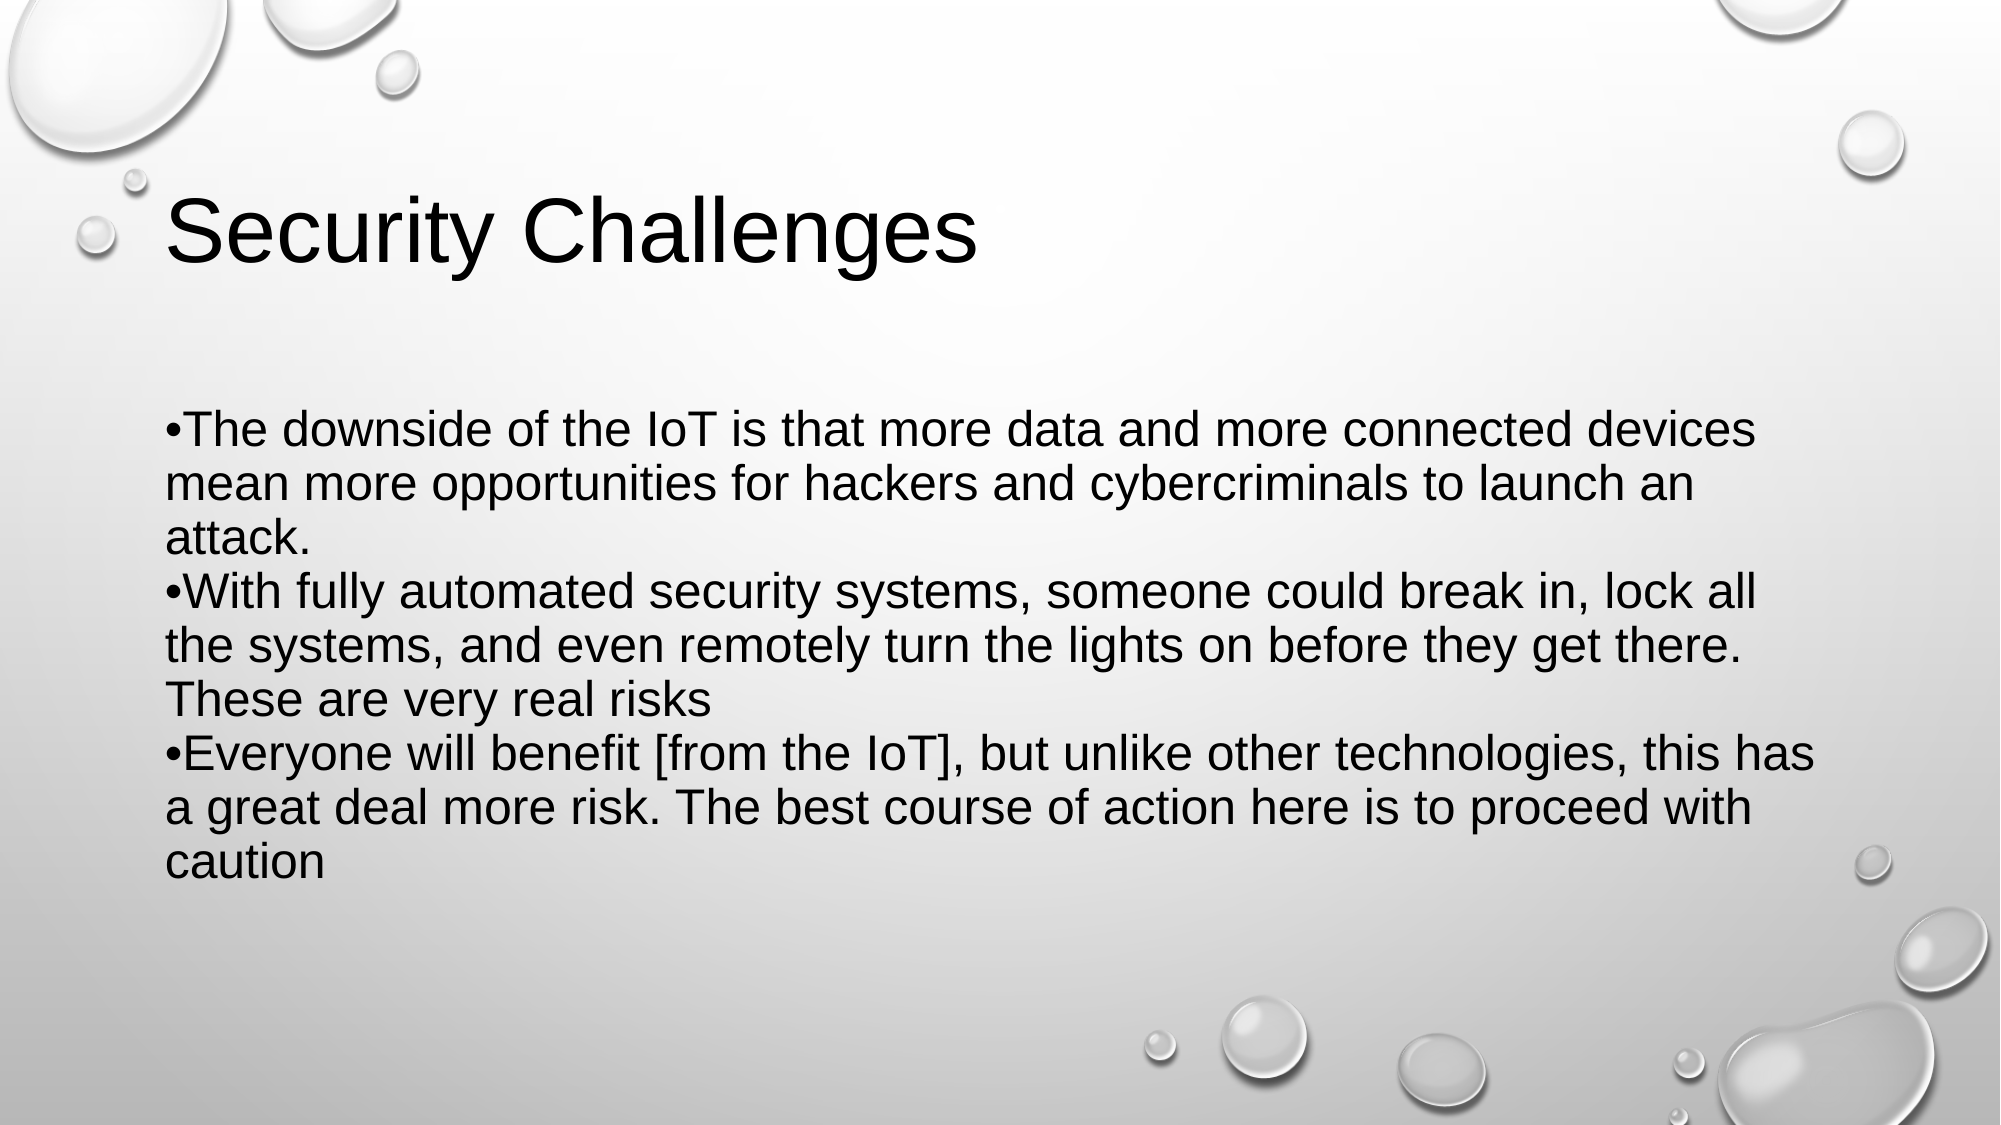

# Security Challenges
•The downside of the IoT is that more data and more connected devices mean more opportunities for hackers and cybercriminals to launch an attack.
•With fully automated security systems, someone could break in, lock all the systems, and even remotely turn the lights on before they get there. These are very real risks
•Everyone will benefit [from the IoT], but unlike other technologies, this has a great deal more risk. The best course of action here is to proceed with caution